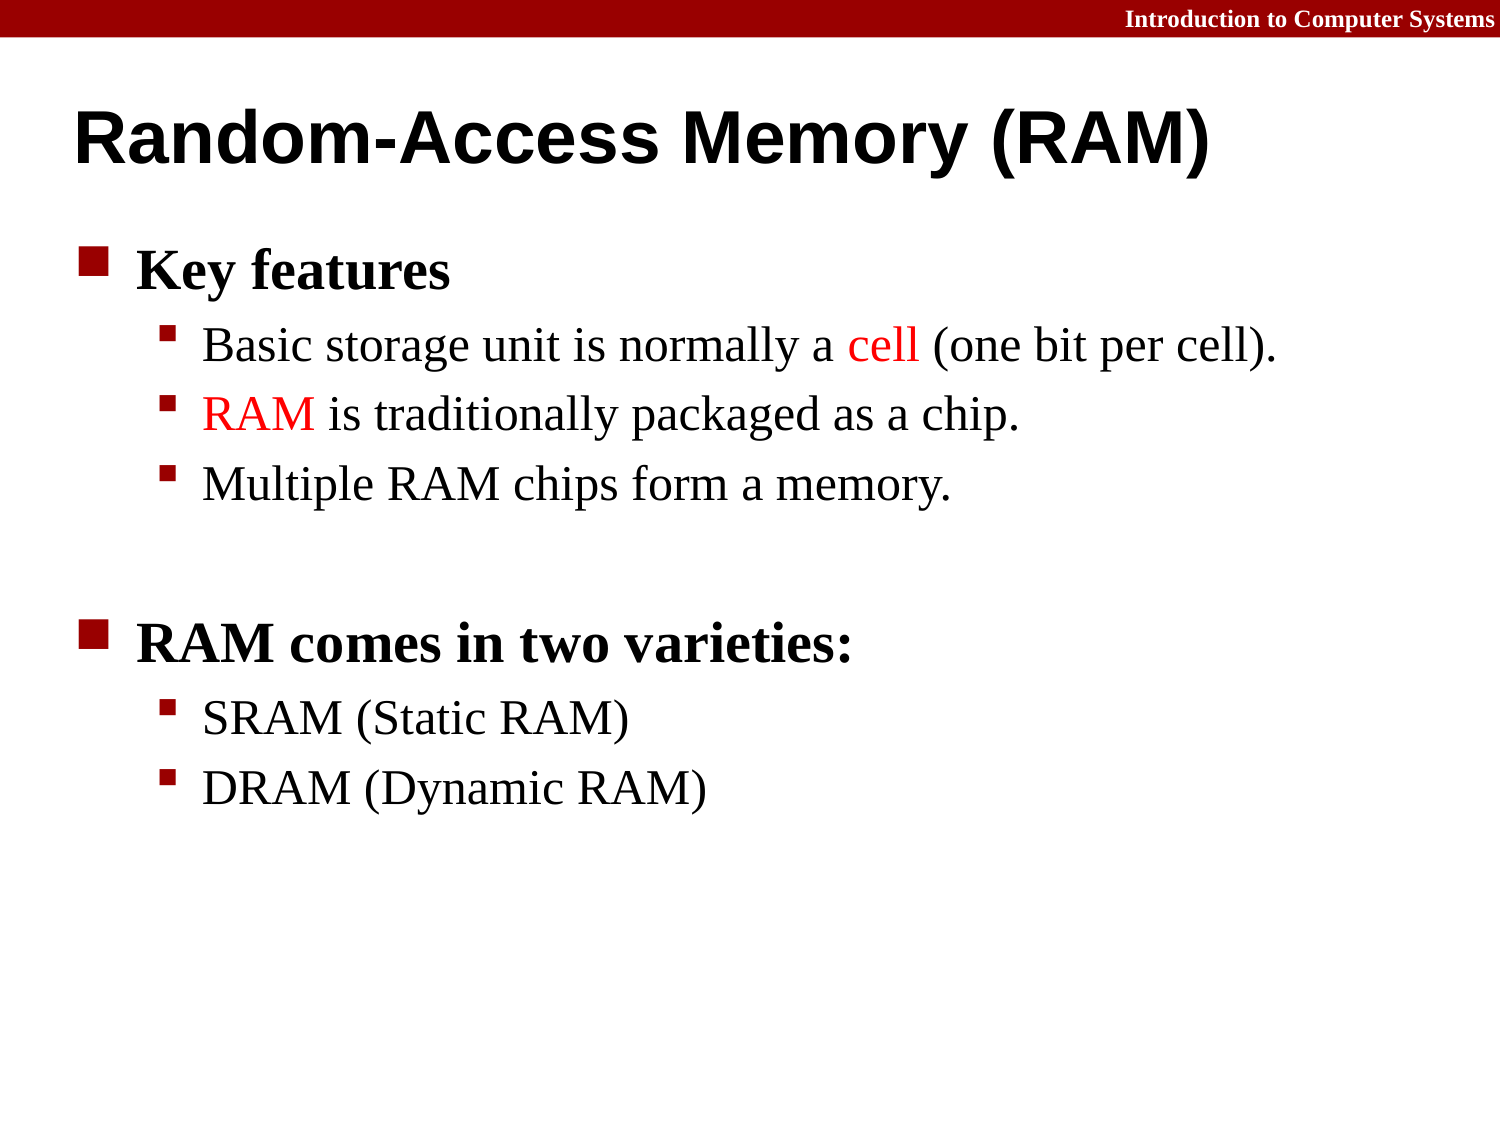

# Random-Access Memory (RAM)
Key features
Basic storage unit is normally a cell (one bit per cell).
RAM is traditionally packaged as a chip.
Multiple RAM chips form a memory.

RAM comes in two varieties:
SRAM (Static RAM)
DRAM (Dynamic RAM)